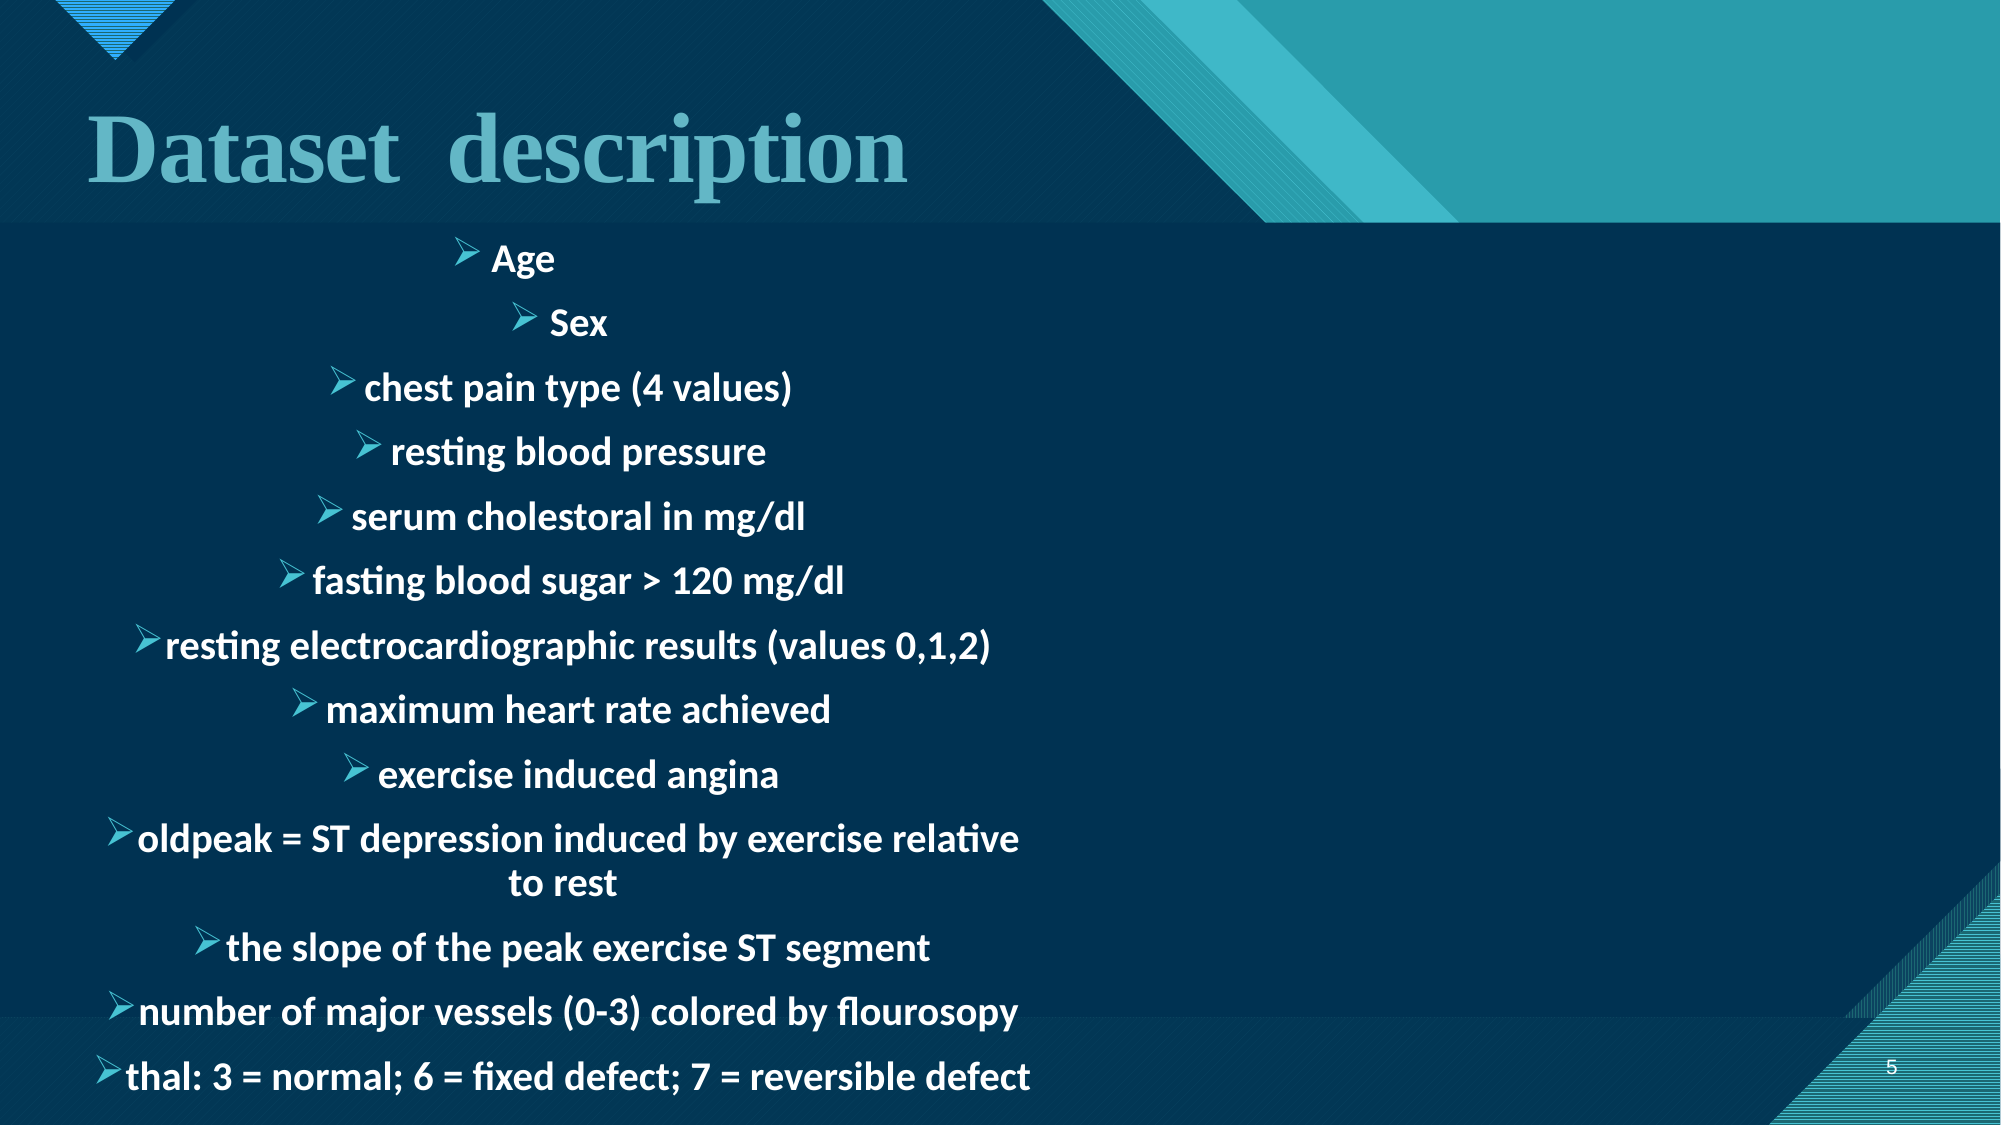

# Dataset  description
Age
Sex
chest pain type (4 values)
resting blood pressure
serum cholestoral in mg/dl
fasting blood sugar > 120 mg/dl
resting electrocardiographic results (values 0,1,2)
maximum heart rate achieved
exercise induced angina
oldpeak = ST depression induced by exercise relative to rest
the slope of the peak exercise ST segment
number of major vessels (0-3) colored by flourosopy
thal: 3 = normal; 6 = fixed defect; 7 = reversible defect

5